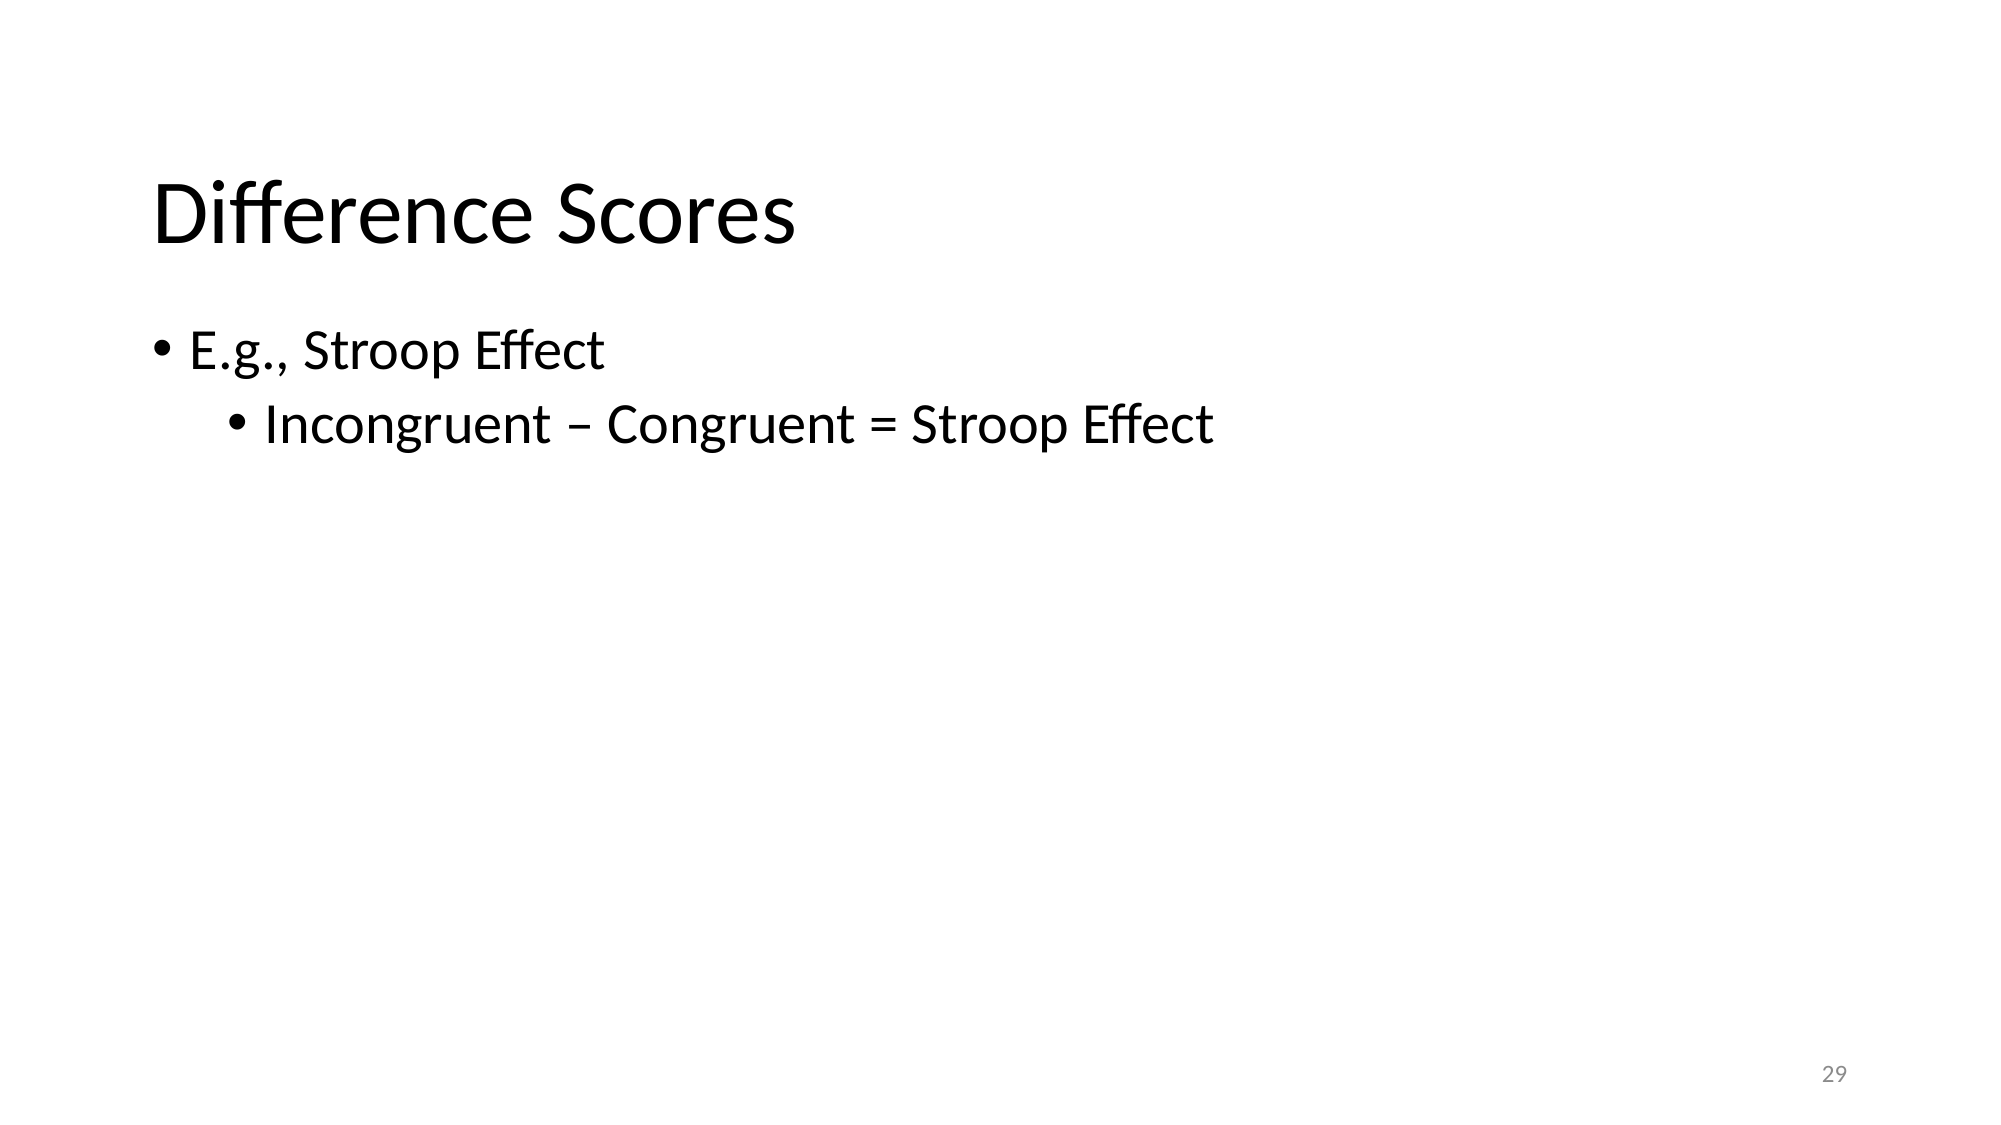

Difference Scores
E.g., Stroop Effect
Incongruent – Congruent = Stroop Effect

#

29